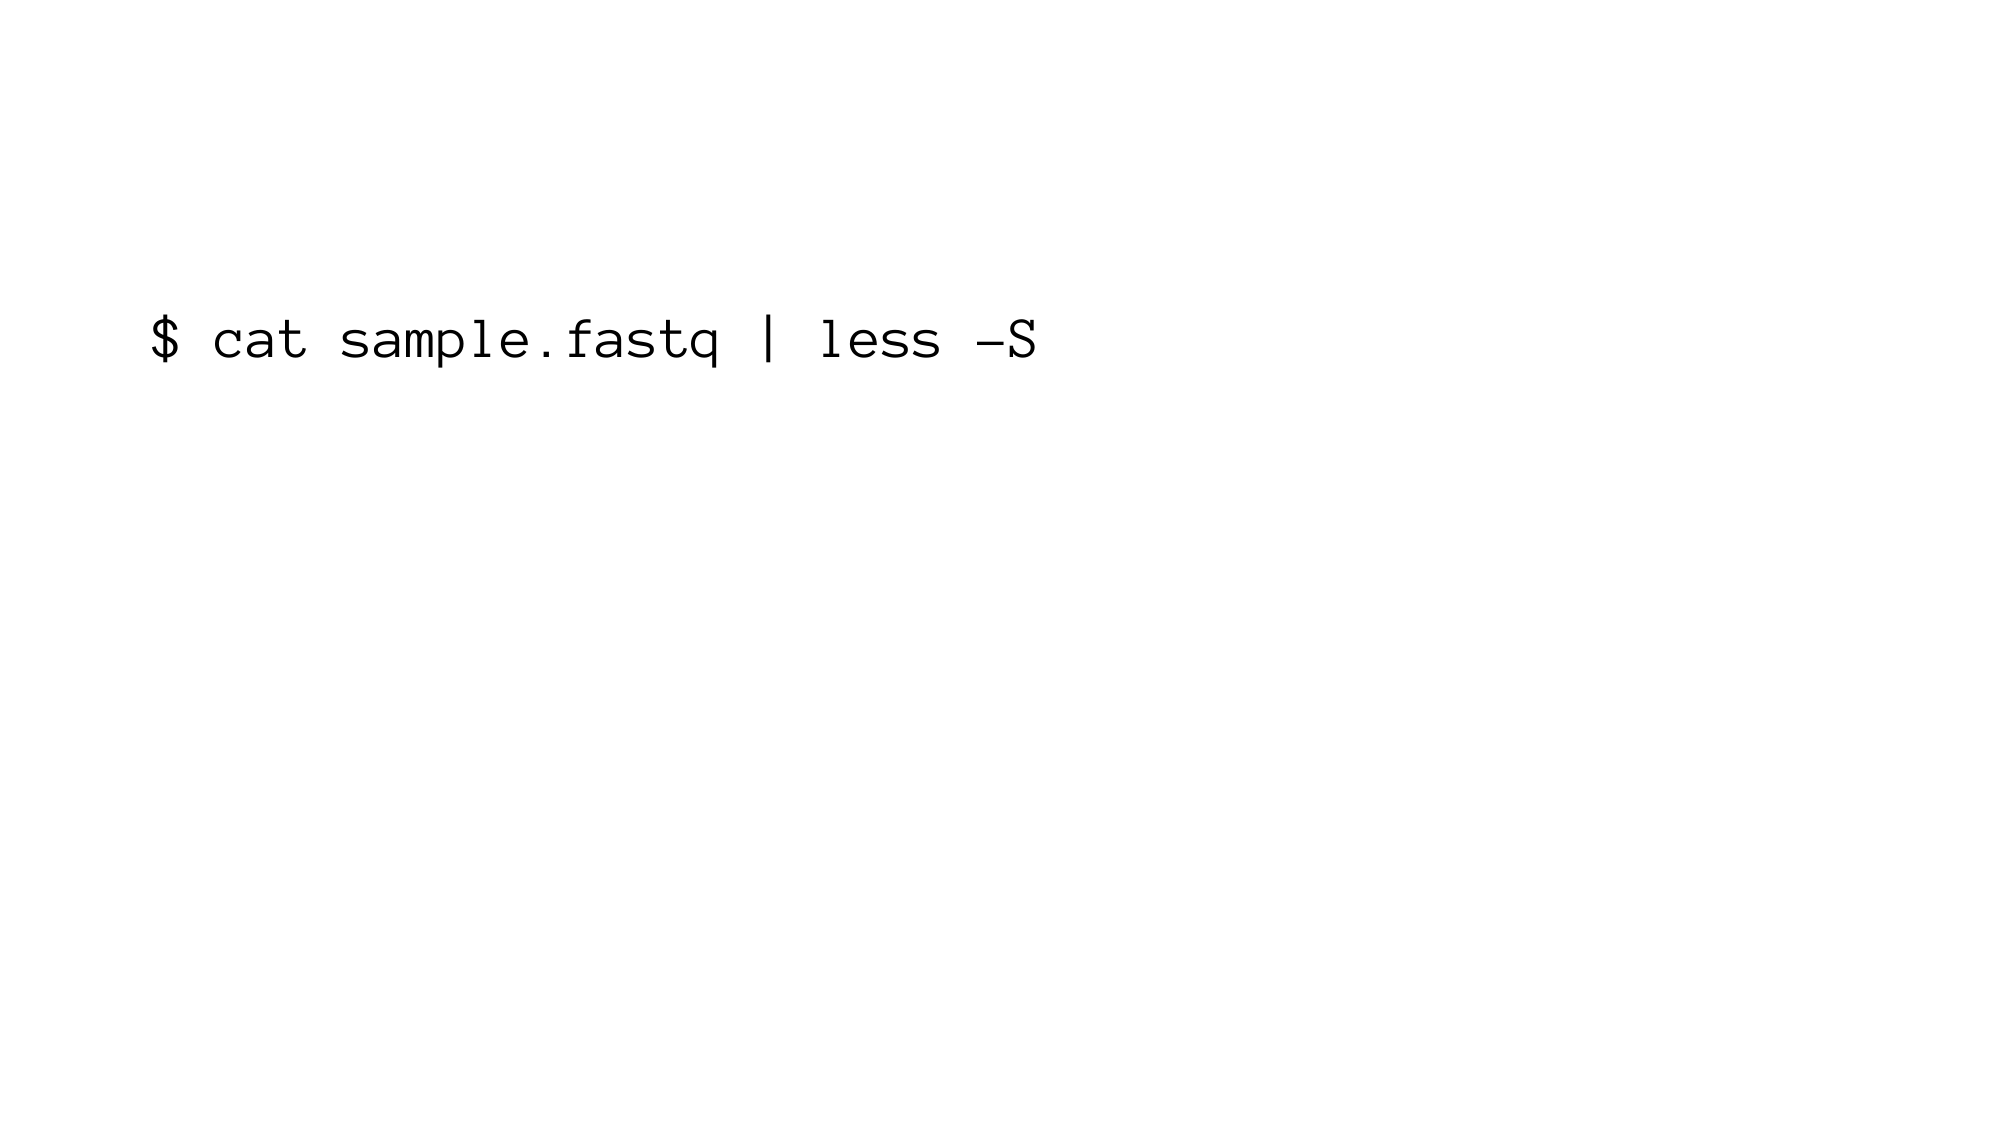

#
$ cat sample.fastq | less -S